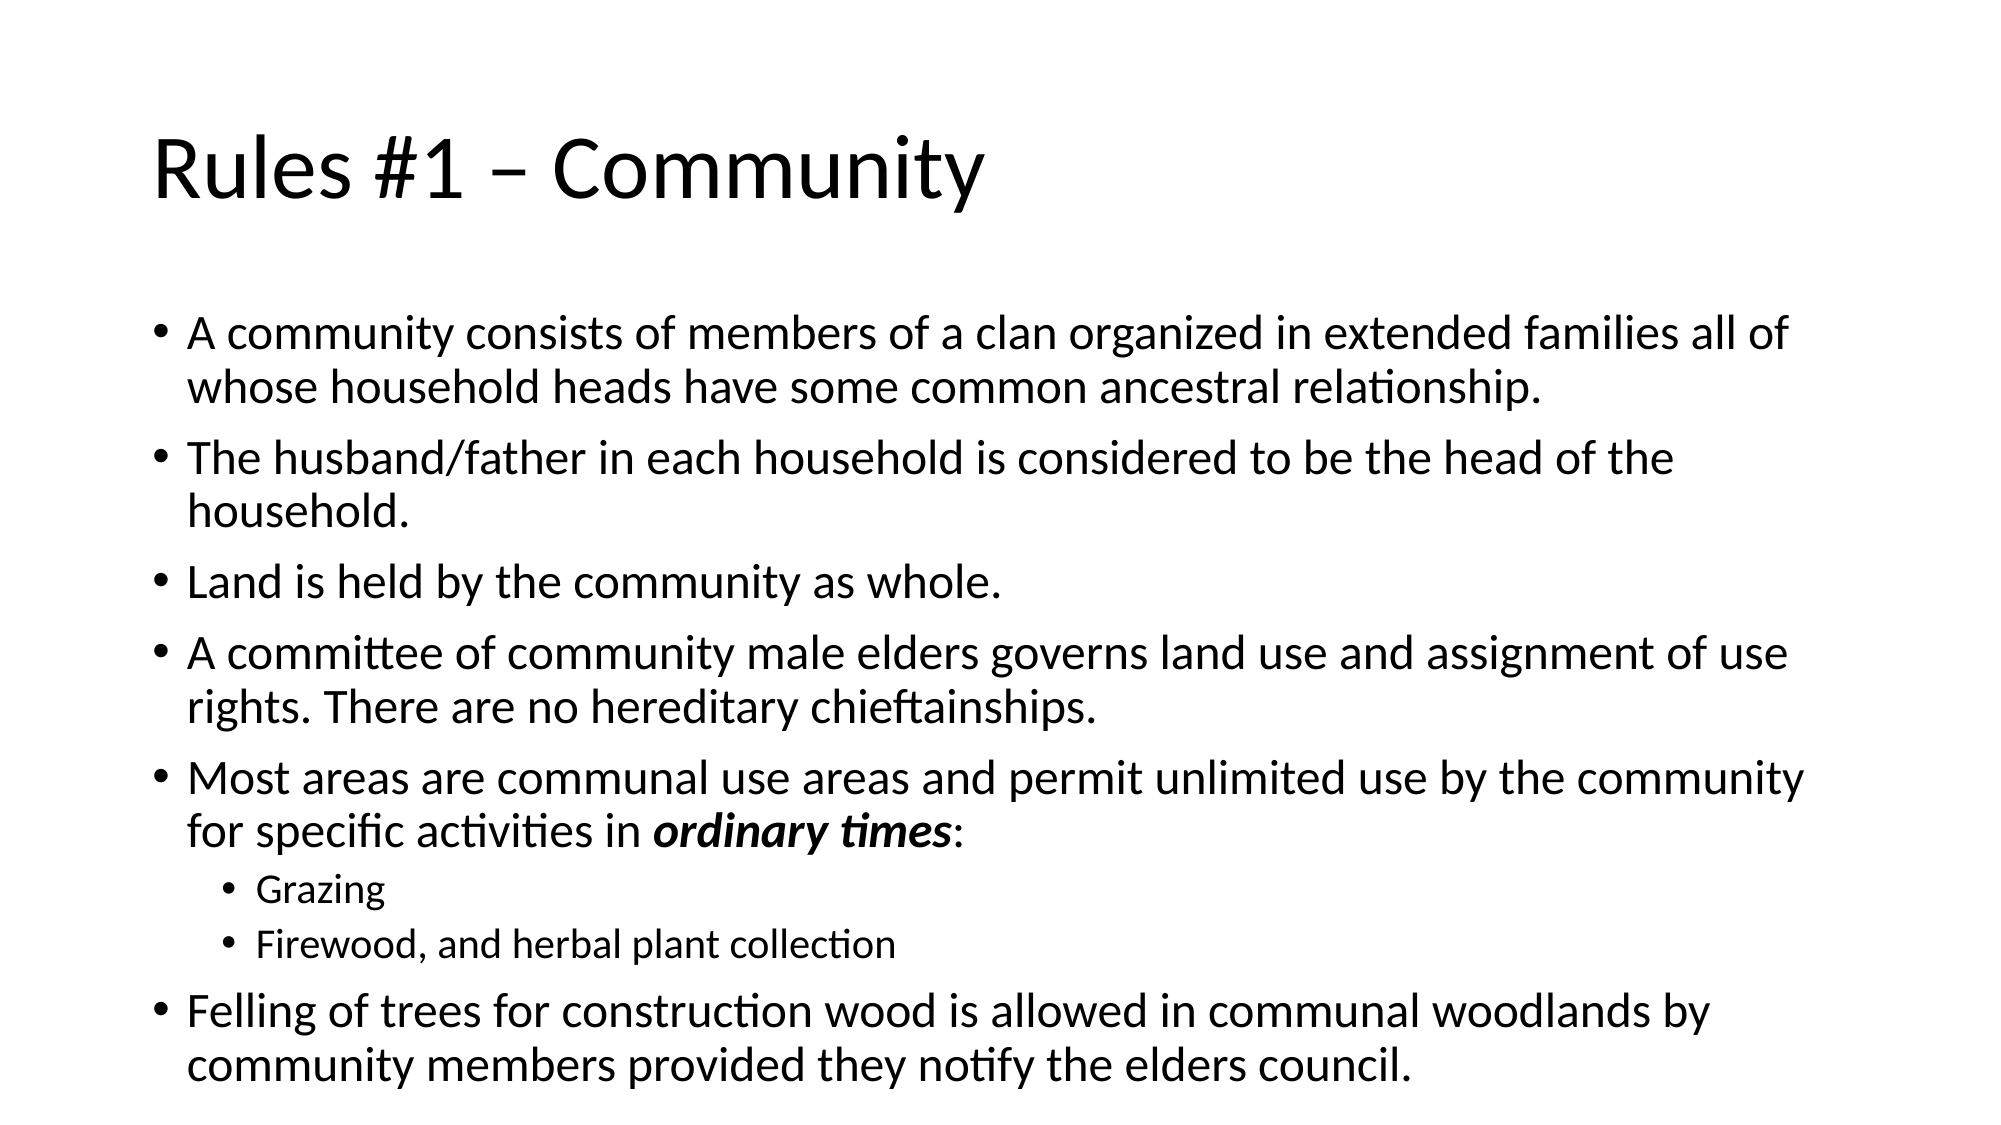

# Rules #1 – Community
A community consists of members of a clan organized in extended families all of whose household heads have some common ancestral relationship.
The husband/father in each household is considered to be the head of the household.
Land is held by the community as whole.
A committee of community male elders governs land use and assignment of use rights. There are no hereditary chieftainships.
Most areas are communal use areas and permit unlimited use by the community for specific activities in ordinary times:
Grazing
Firewood, and herbal plant collection
Felling of trees for construction wood is allowed in communal woodlands by community members provided they notify the elders council.